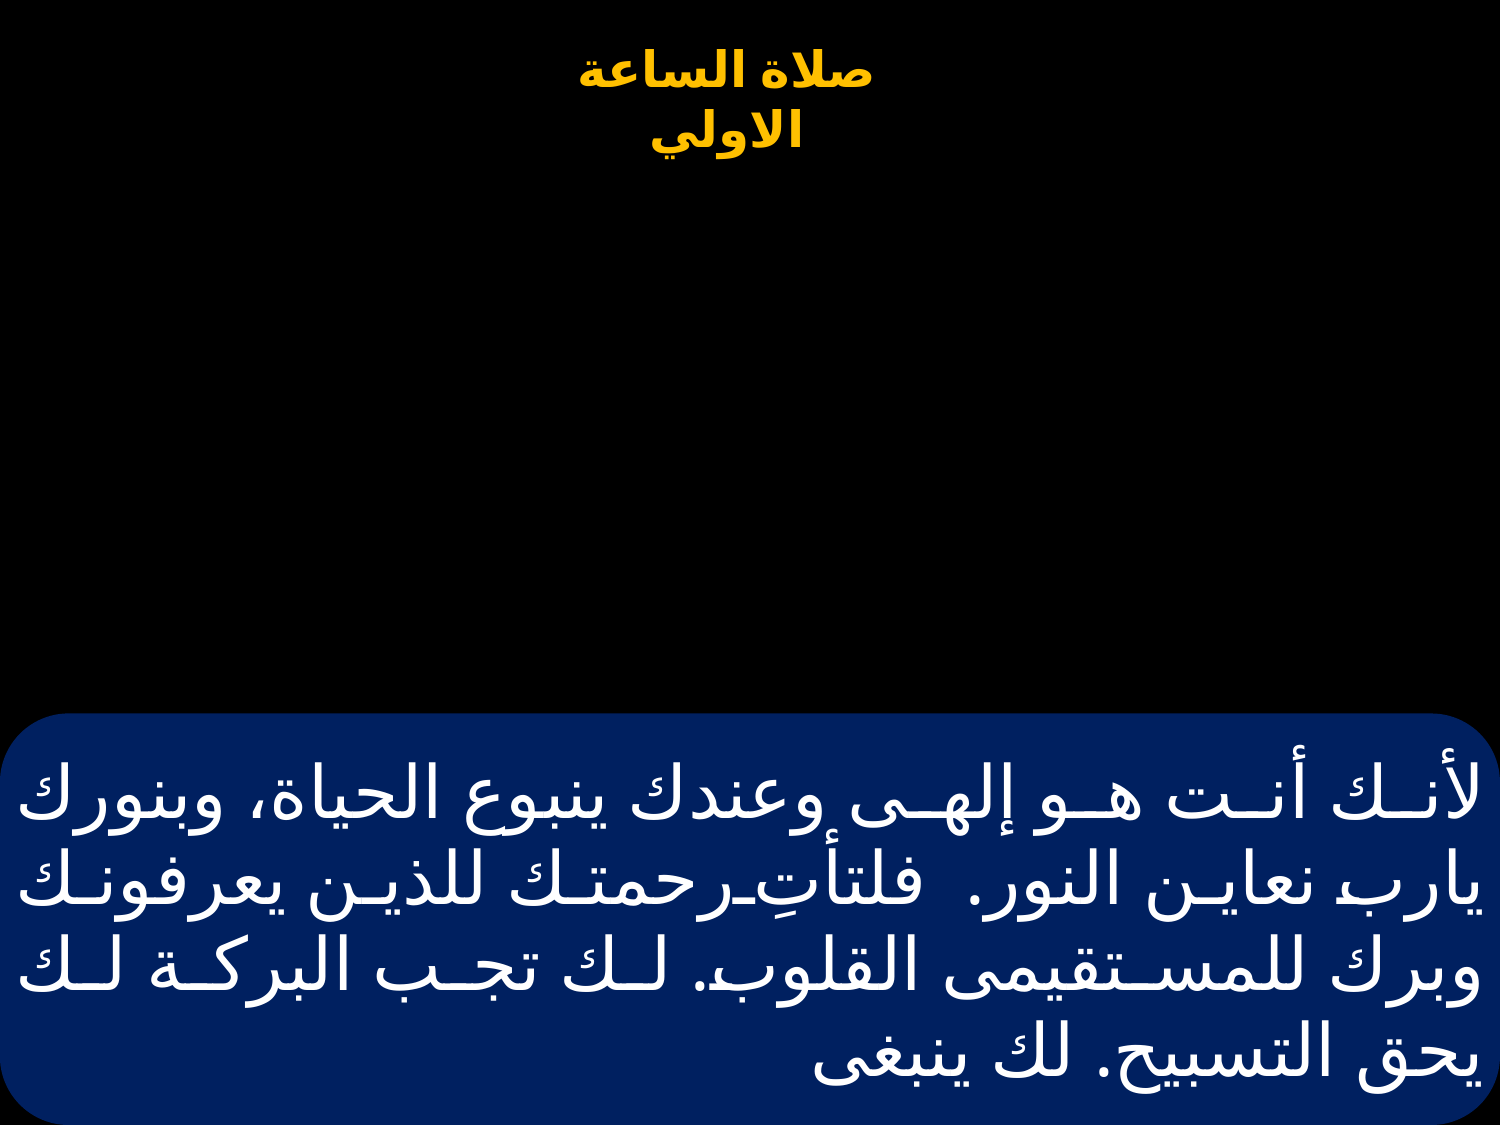

# لأنك أنت هو إلهى وعندك ينبوع الحياة، وبنورك يارب نعاين النور. فلتأتِ رحمتك للذين يعرفونك وبرك للمستقيمى القلوب. لك تجب البركة لك يحق التسبيح. لك ينبغى